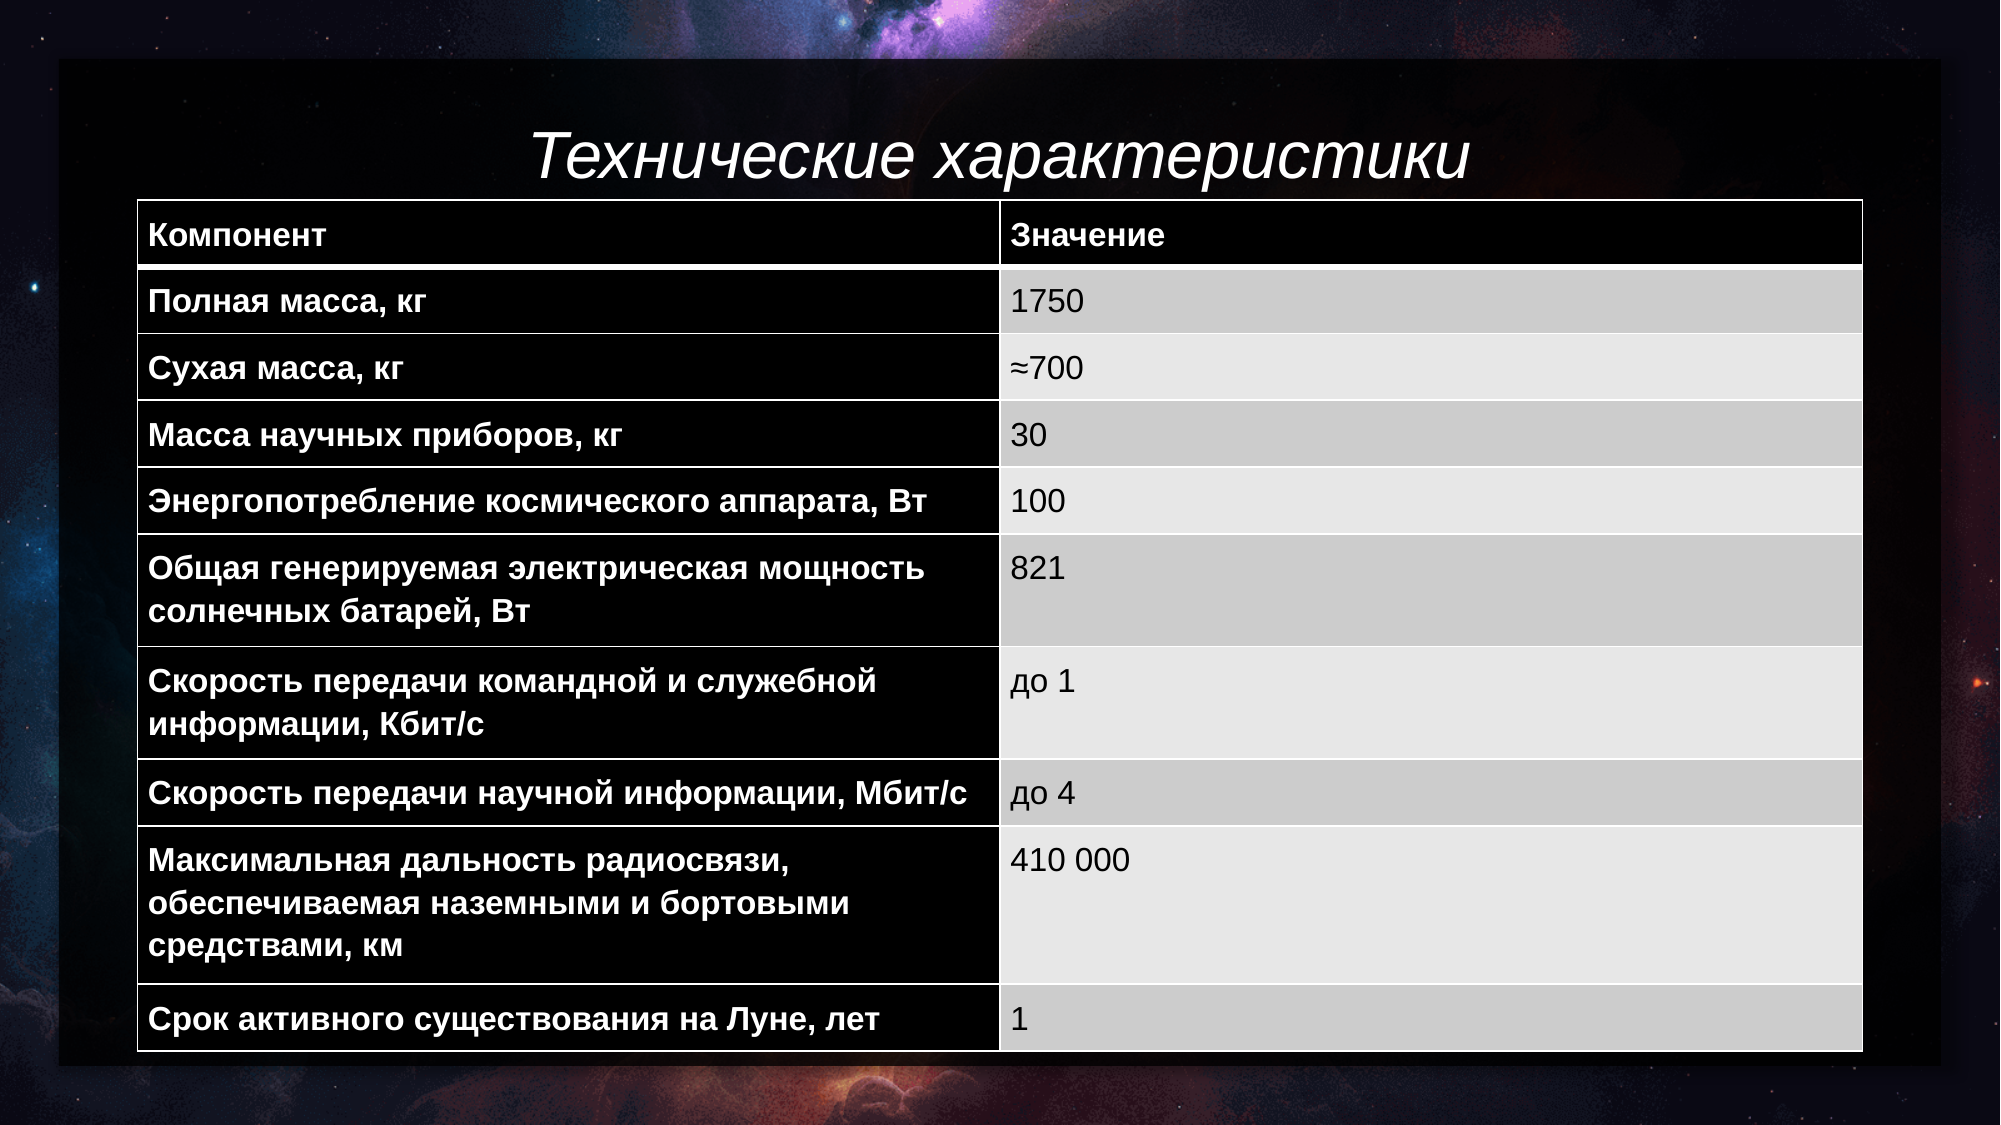

Технические характеристики
| Компонент | Значение |
| --- | --- |
| Полная масса, кг | 1750 |
| Сухая масса, кг | ≈700 |
| Масса научных приборов, кг | 30 |
| Энергопотребление космического аппарата, Вт | 100 |
| Общая генерируемая электрическая мощность солнечных батарей, Вт | 821 |
| Скорость передачи командной и служебной информации, Кбит/с | до 1 |
| Скорость передачи научной информации, Мбит/с | до 4 |
| Максимальная дальность радиосвязи, обеспечиваемая наземными и бортовыми средствами, км | 410 000 |
| Срок активного существования на Луне, лет | 1 |